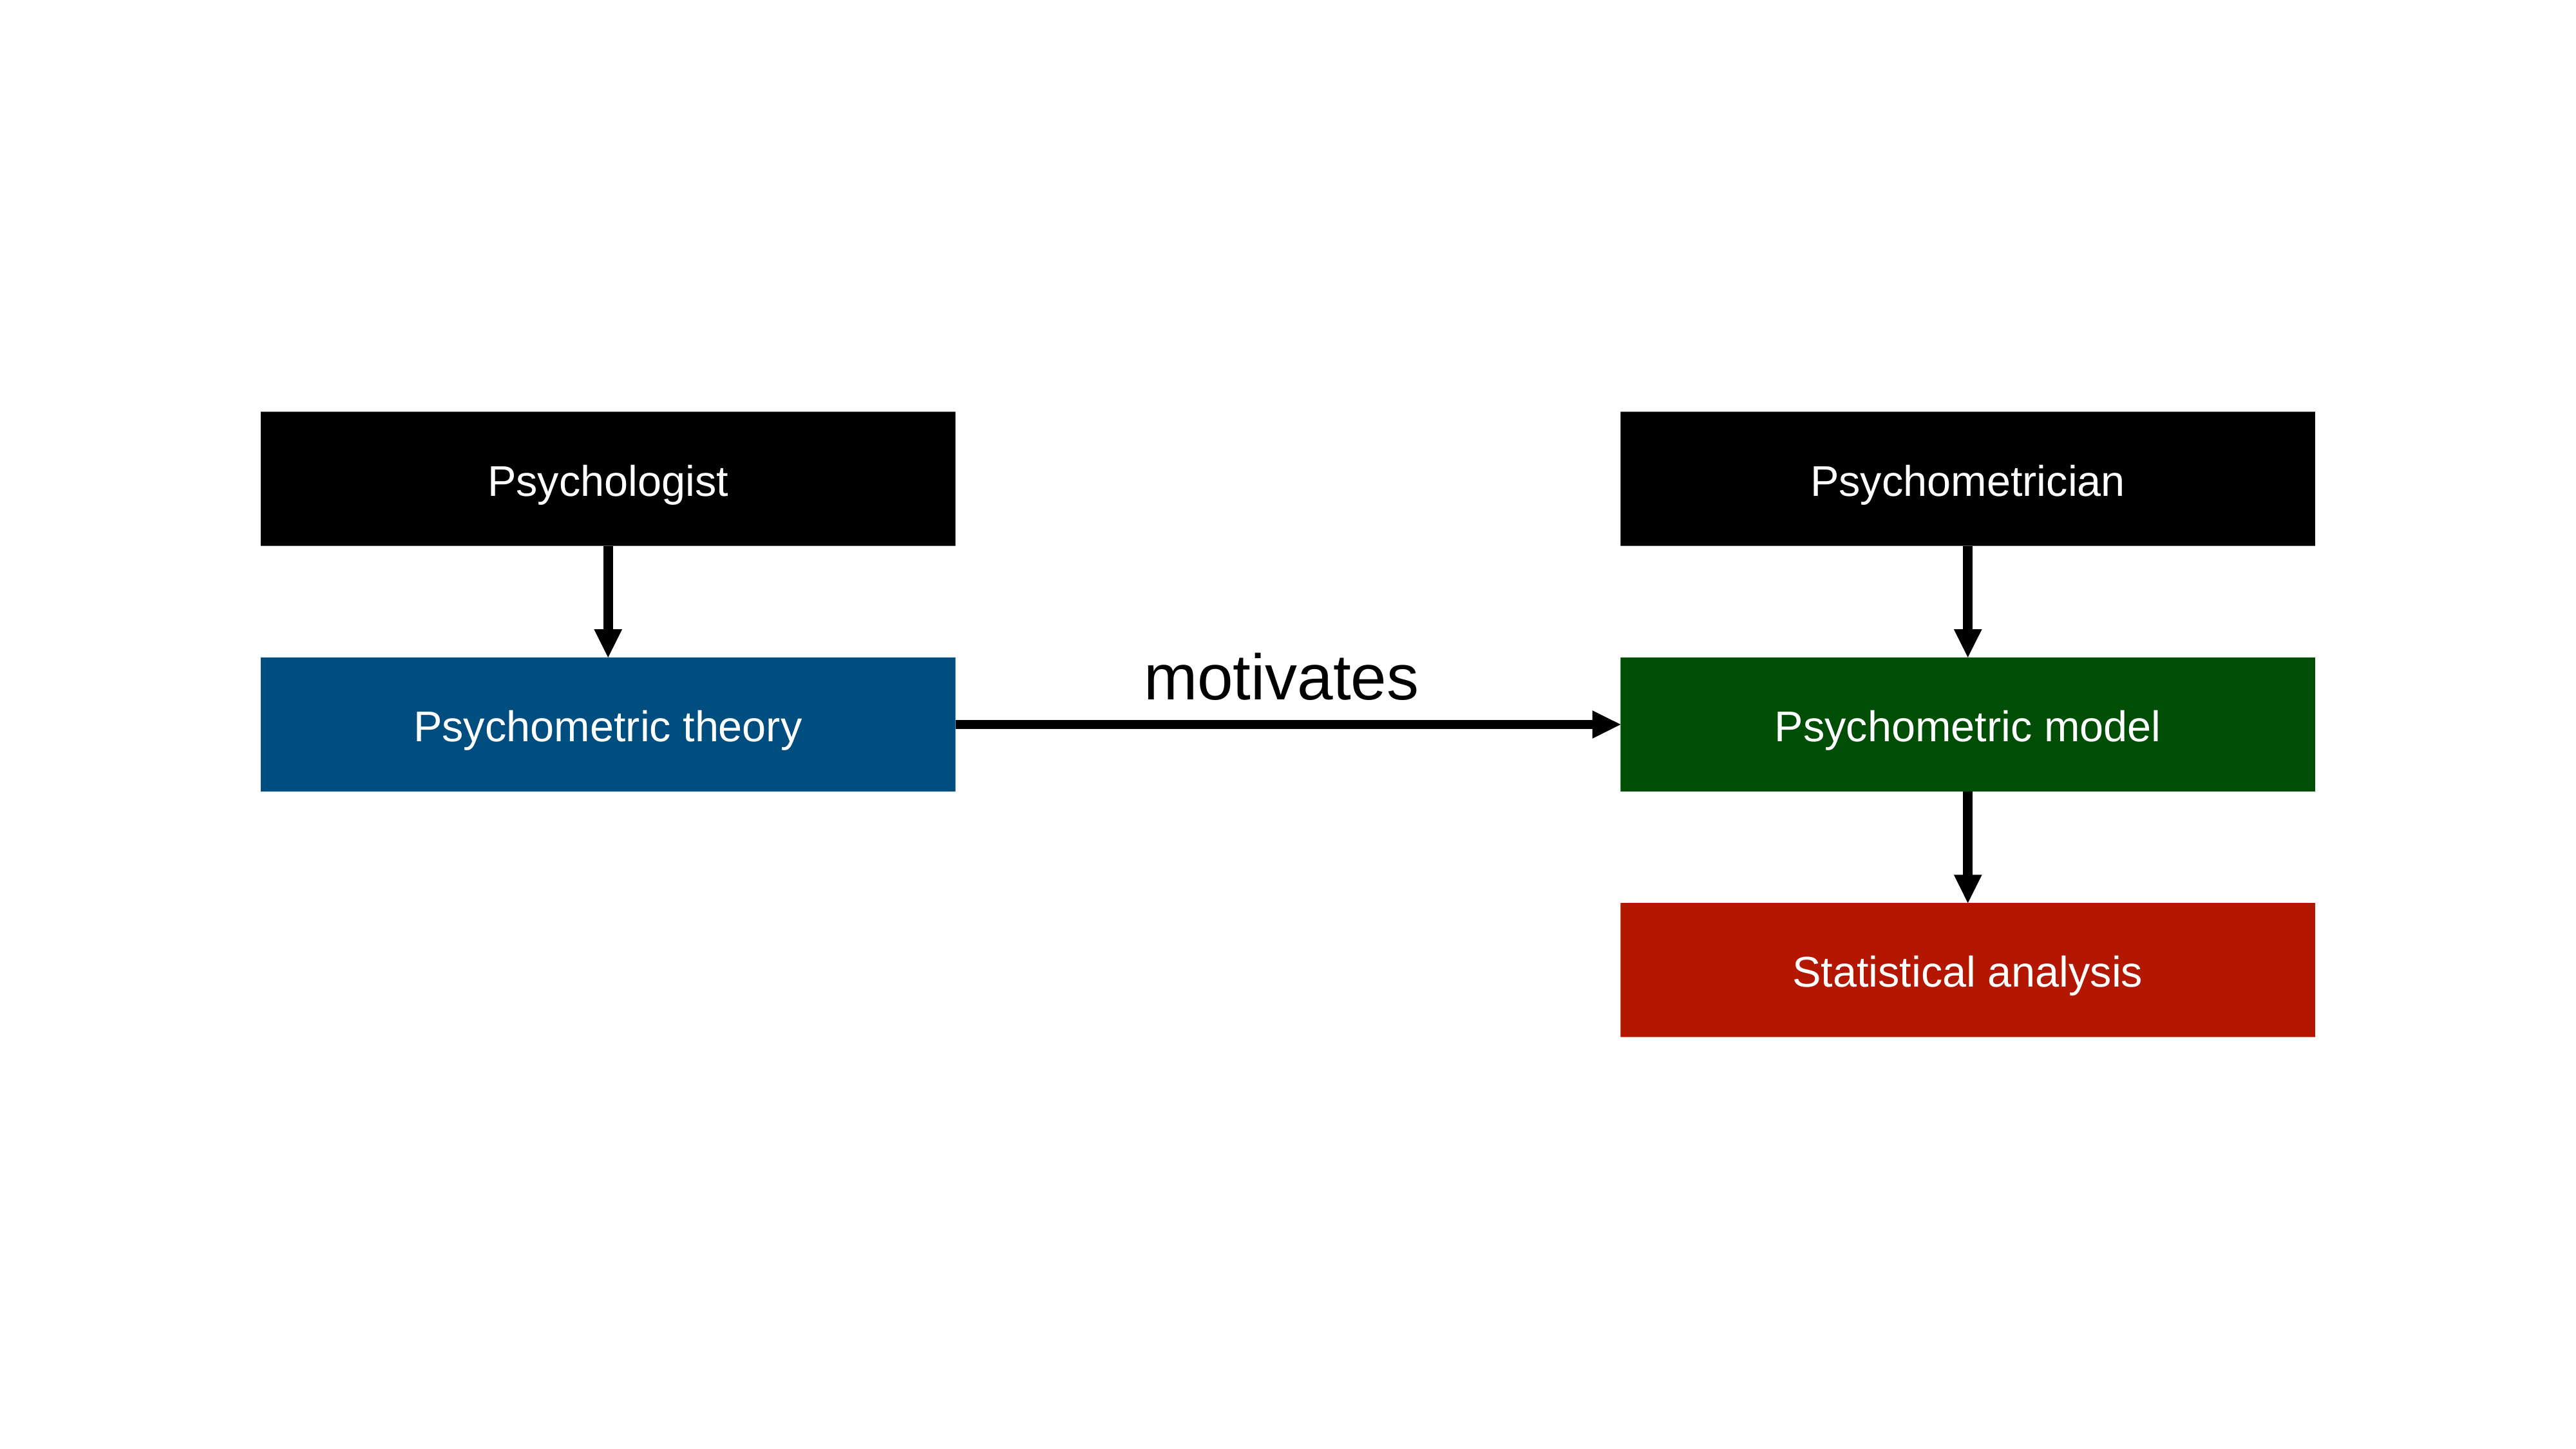

Psychologist
Psychometrician
motivates
Psychometric theory
Psychometric model
Statistical analysis